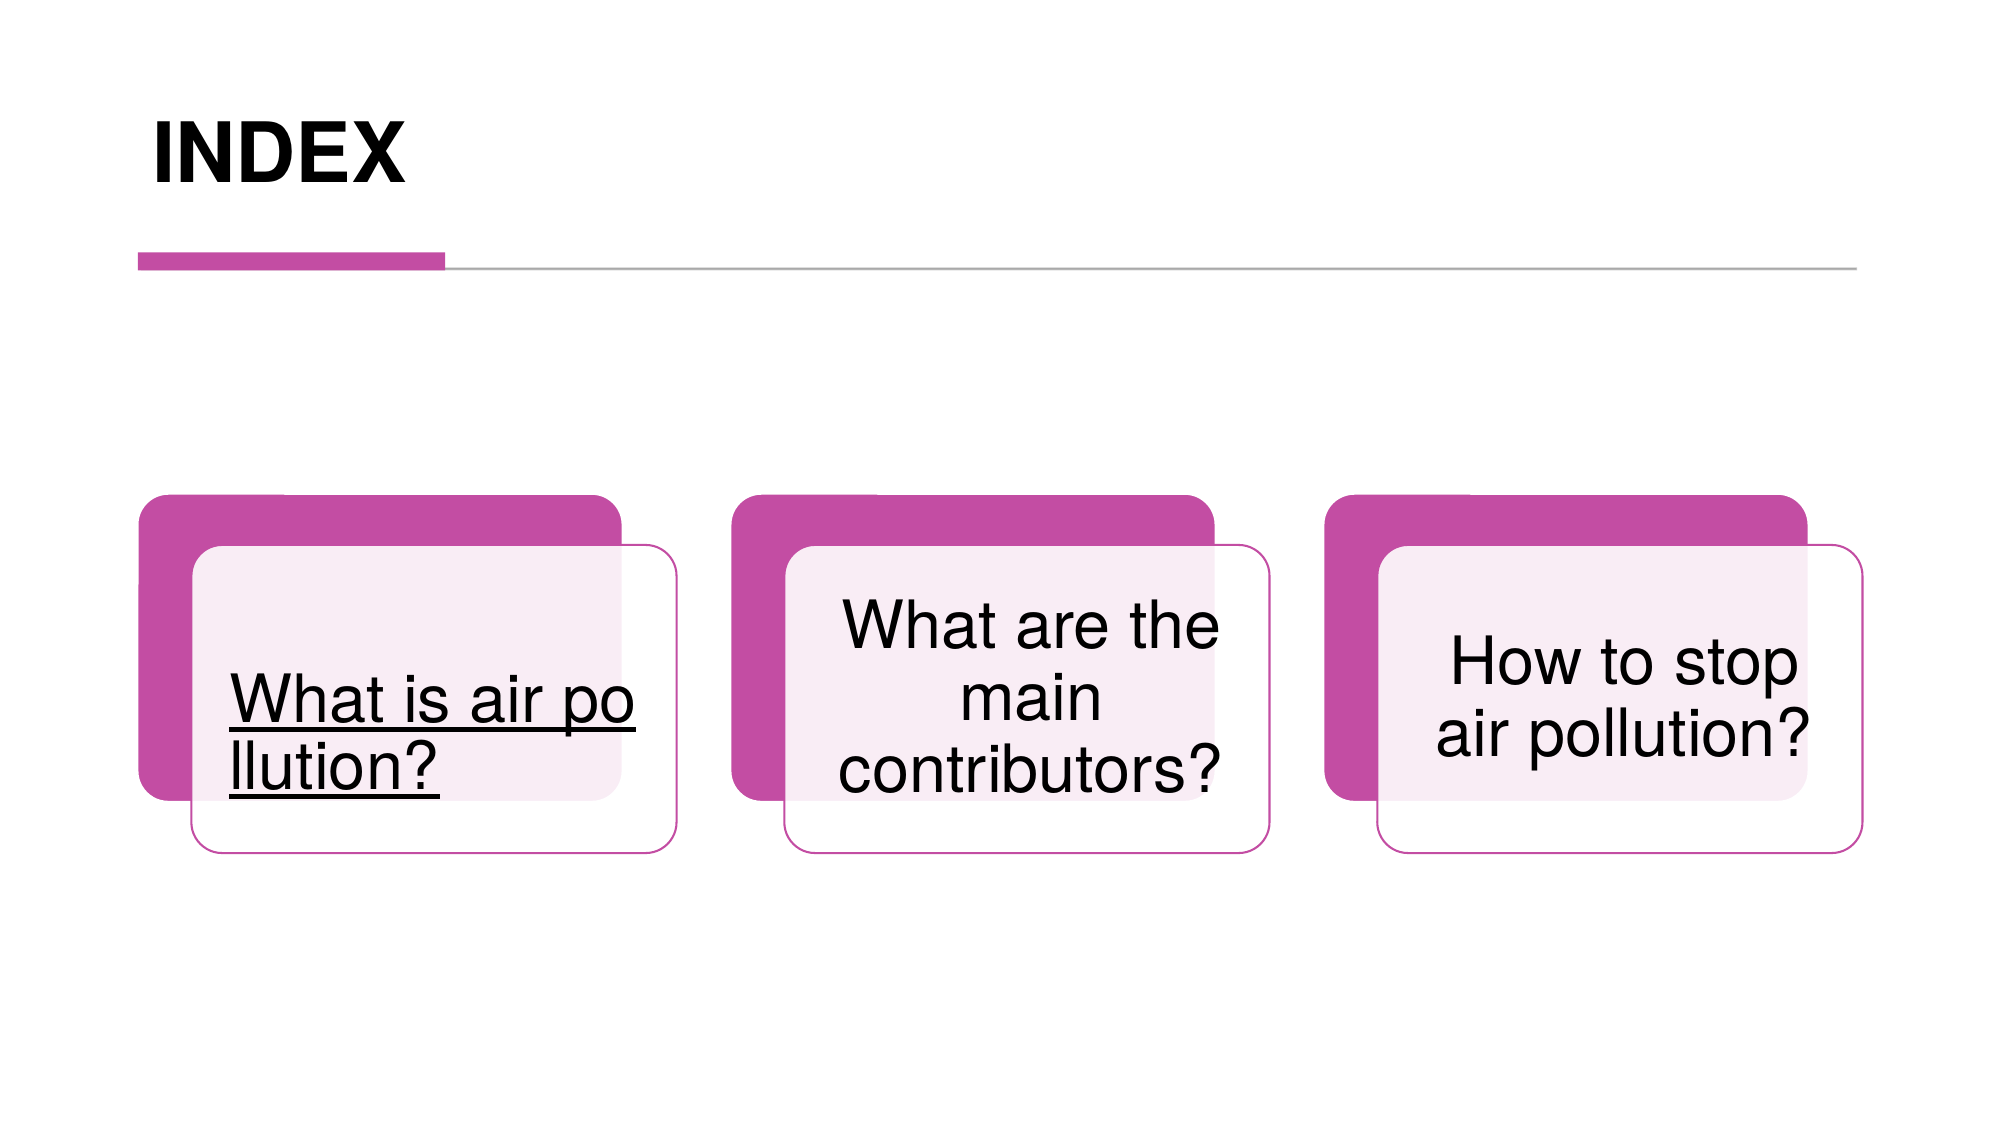

# INDEX

What is air pollution?
What are the main contributors?
How to stop air pollution?